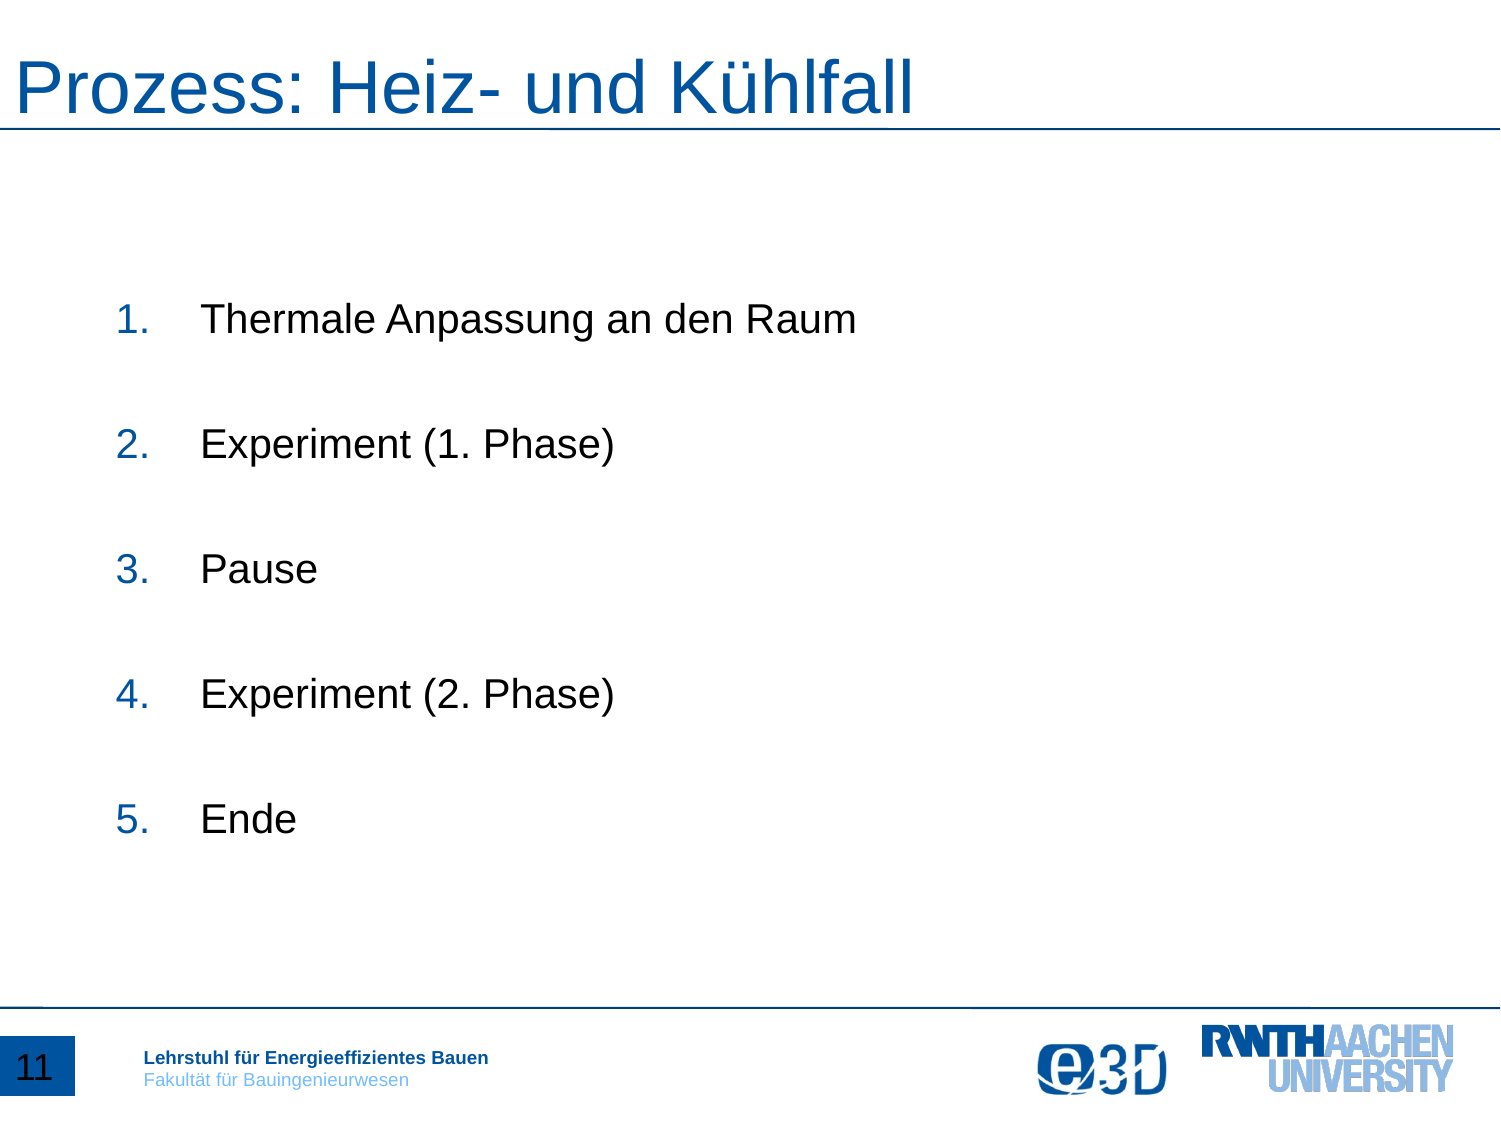

# Prozess: Heiz- und Kühlfall
Thermale Anpassung an den Raum
Experiment (1. Phase)
Pause
Experiment (2. Phase)
Ende

11